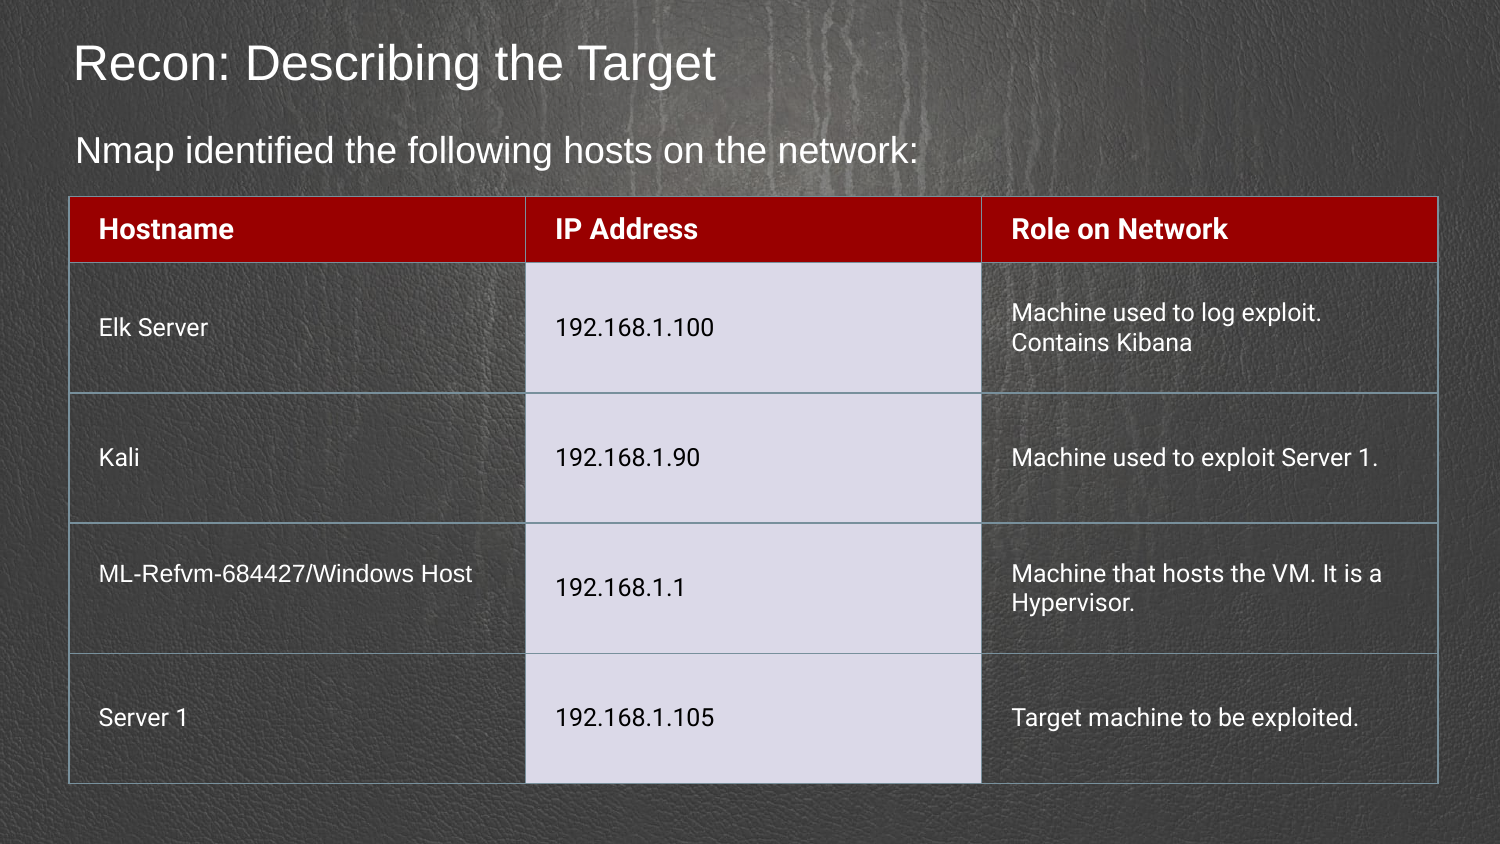

# Recon: Describing the Target
Nmap identified the following hosts on the network:
| Hostname | IP Address | Role on Network |
| --- | --- | --- |
| Elk Server | 192.168.1.100 | Machine used to log exploit. Contains Kibana |
| Kali | 192.168.1.90 | Machine used to exploit Server 1. |
| ML-Refvm-684427/Windows Host | 192.168.1.1 | Machine that hosts the VM. It is a Hypervisor. |
| Server 1 | 192.168.1.105 | Target machine to be exploited. |